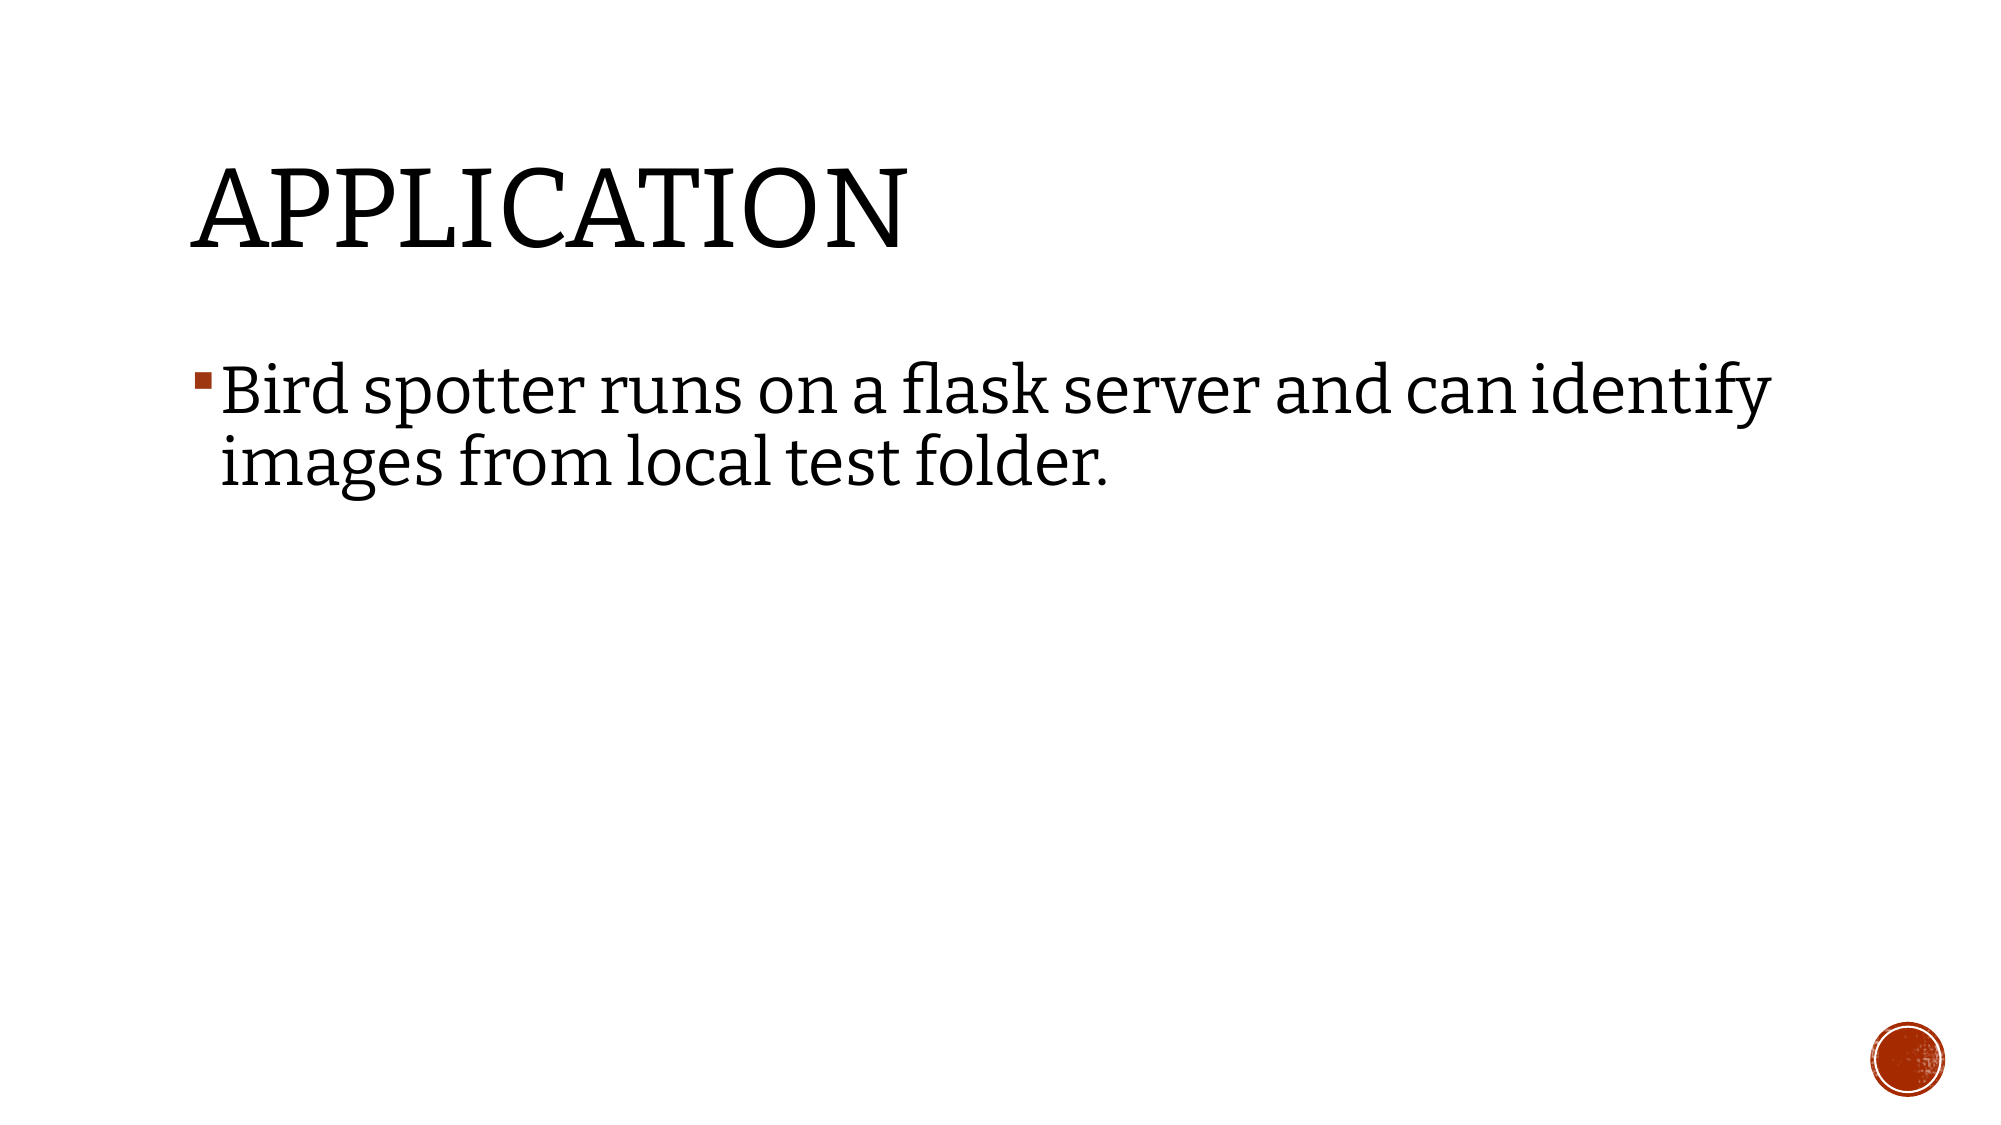

# Application
Bird spotter runs on a flask server and can identify images from local test folder.